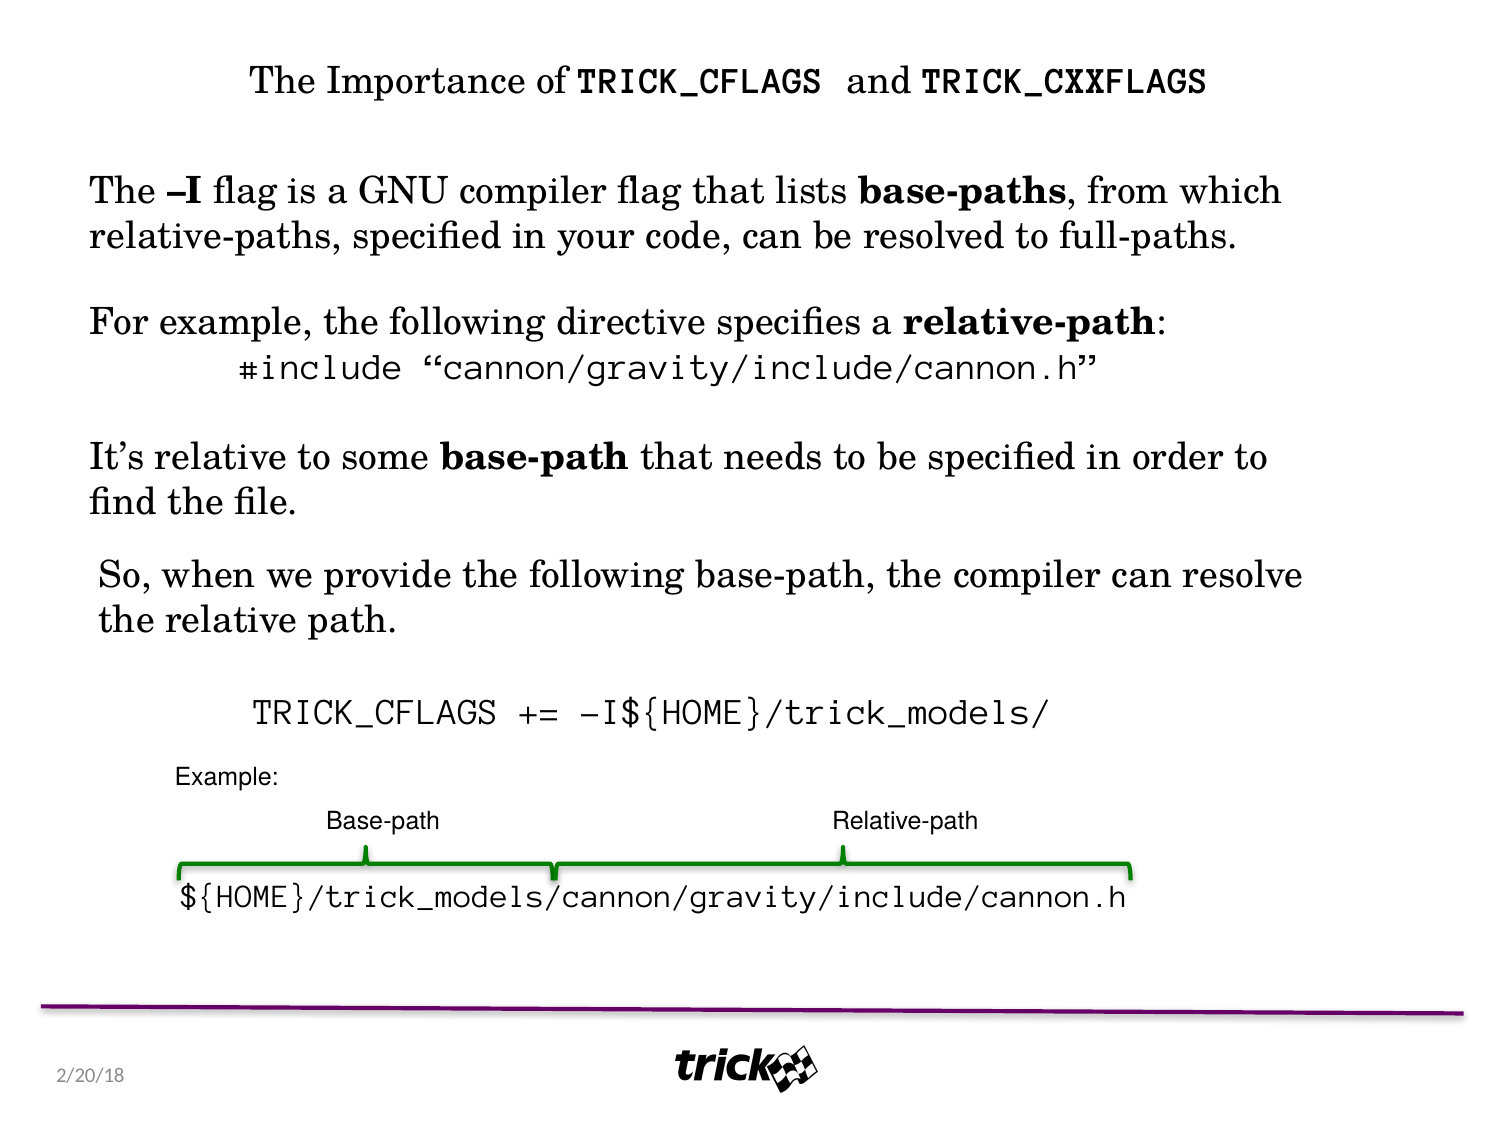

The Importance of TRICK_CFLAGS and TRICK_CXXFLAGS
The –I flag is a GNU compiler flag that lists base-paths, from which relative-paths, specified in your code, can be resolved to full-paths.
For example, the following directive specifies a relative-path:
	#include “cannon/gravity/include/cannon.h”

It’s relative to some base-path that needs to be specified in order to find the file.
So, when we provide the following base-path, the compiler can resolve
the relative path.

TRICK_CFLAGS += -I${HOME}/trick_models/
Example:
Base-path
Relative-path
${HOME}/trick_models/cannon/gravity/include/cannon.h